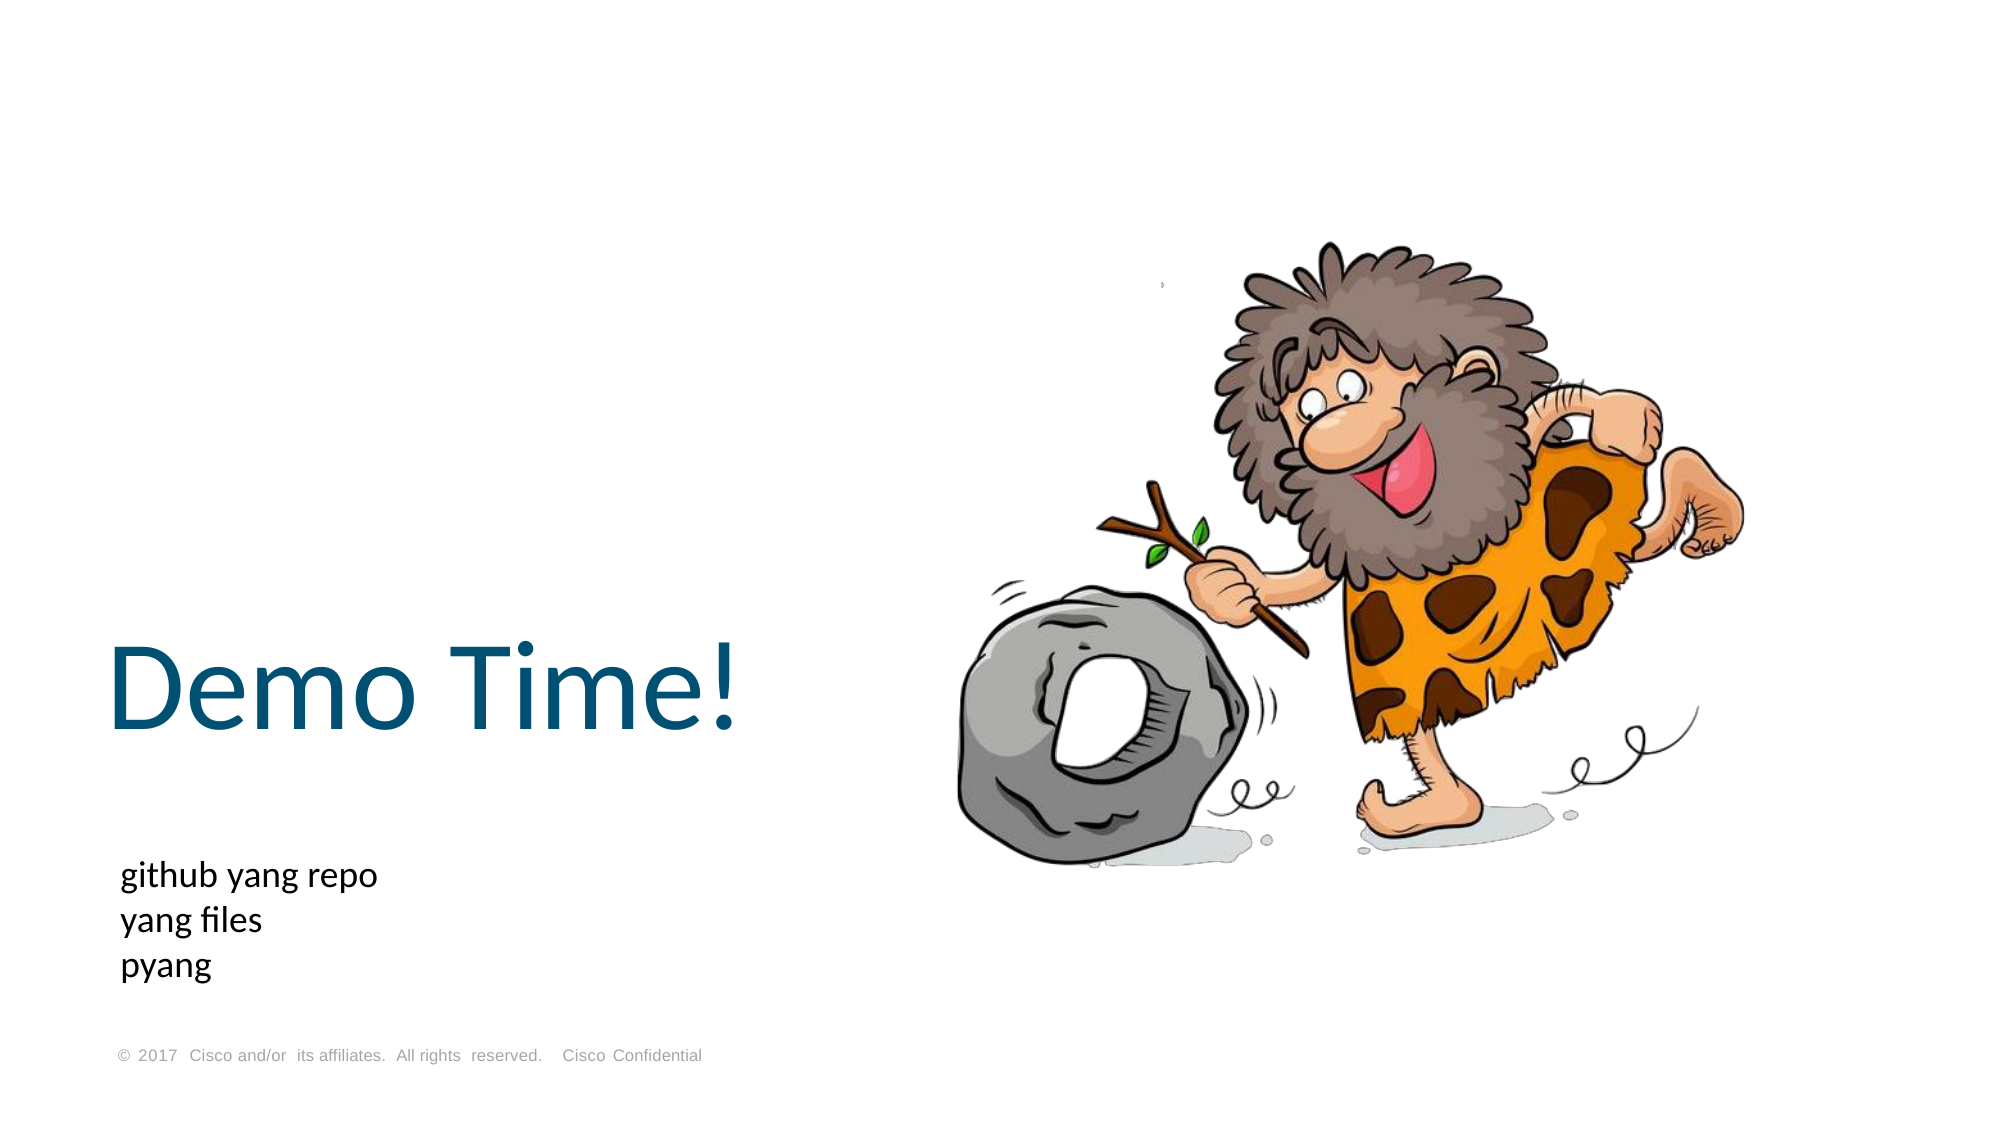

Demo Time!
github yang repo
yang files
pyang
© 2017  Cisco and/or  its affiliates.  All rights  reserved.    Cisco Confidential